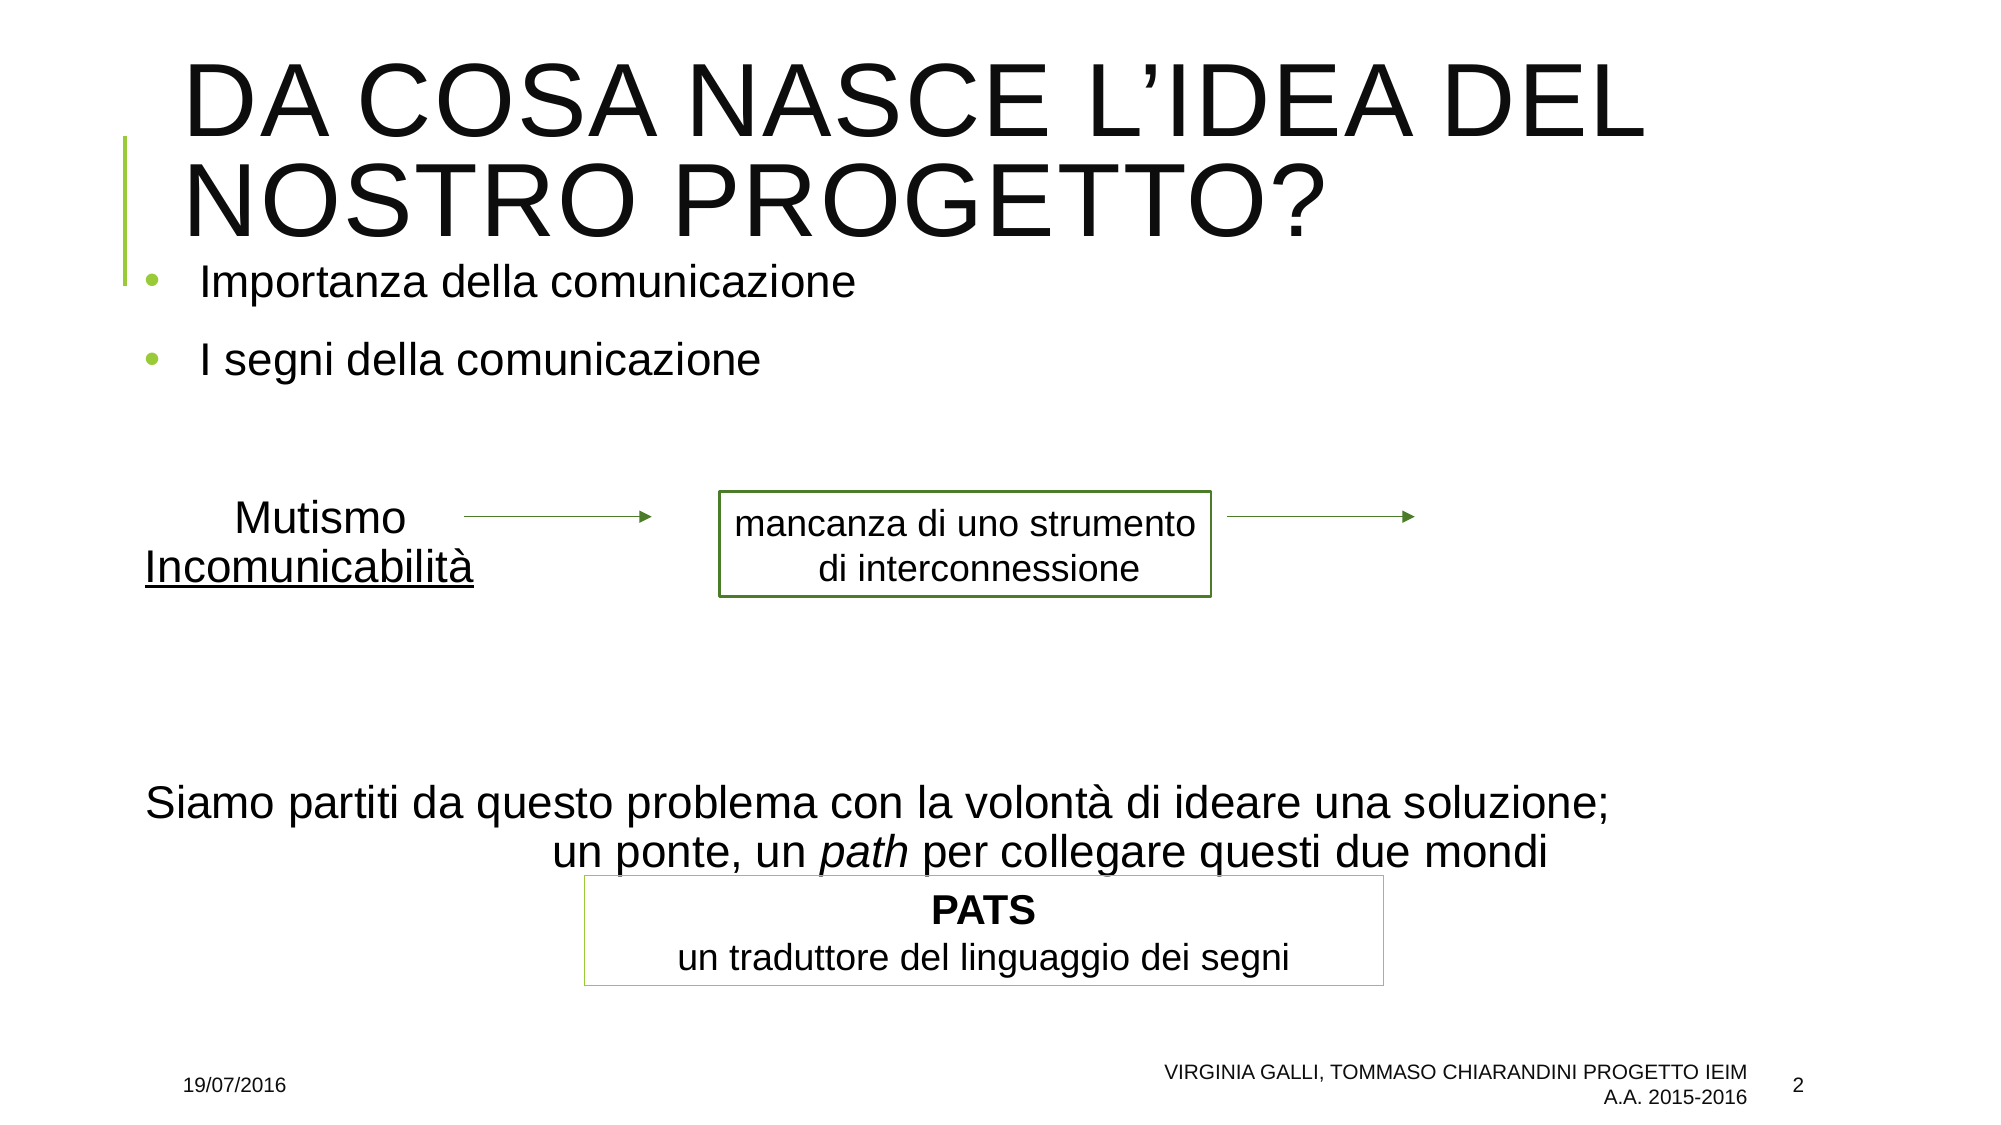

# Da cosa nasce l’idea del nostro progetto?
   Importanza della comunicazione
   I segni della comunicazione

       Mutismo                                                                                         Incomunicabilità

Siamo partiti da questo problema con la volontà di ideare una soluzione;                            un ponte, un path per collegare questi due mondi
mancanza di uno strumento
        di interconnessione
PATS
un traduttore del linguaggio dei segni
19/07/2016
Virginia Galli, Tommaso Chiarandini Progetto IEIM
 A.A. 2015-2016
2